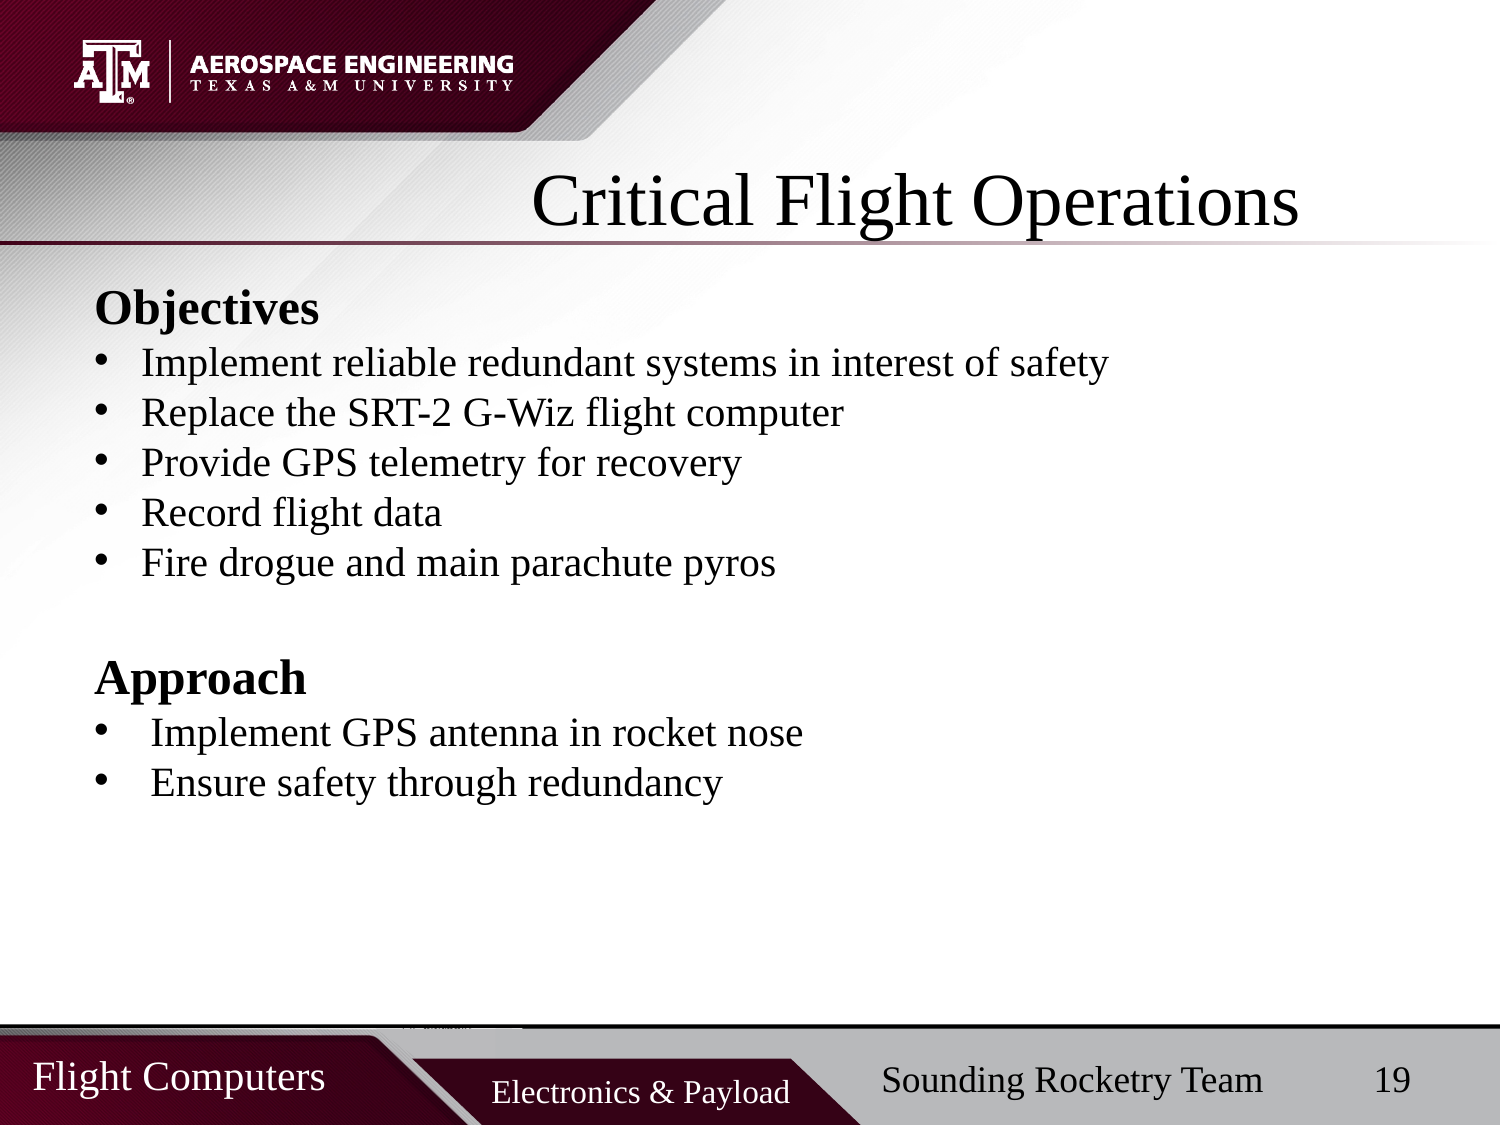

# Critical Flight Operations
Objectives
Implement reliable redundant systems in interest of safety
Replace the SRT-2 G-Wiz flight computer
Provide GPS telemetry for recovery
Record flight data
Fire drogue and main parachute pyros

Approach
Implement GPS antenna in rocket nose
Ensure safety through redundancy

19
Sounding Rocketry Team
Flight Computers
Electronics & Payload